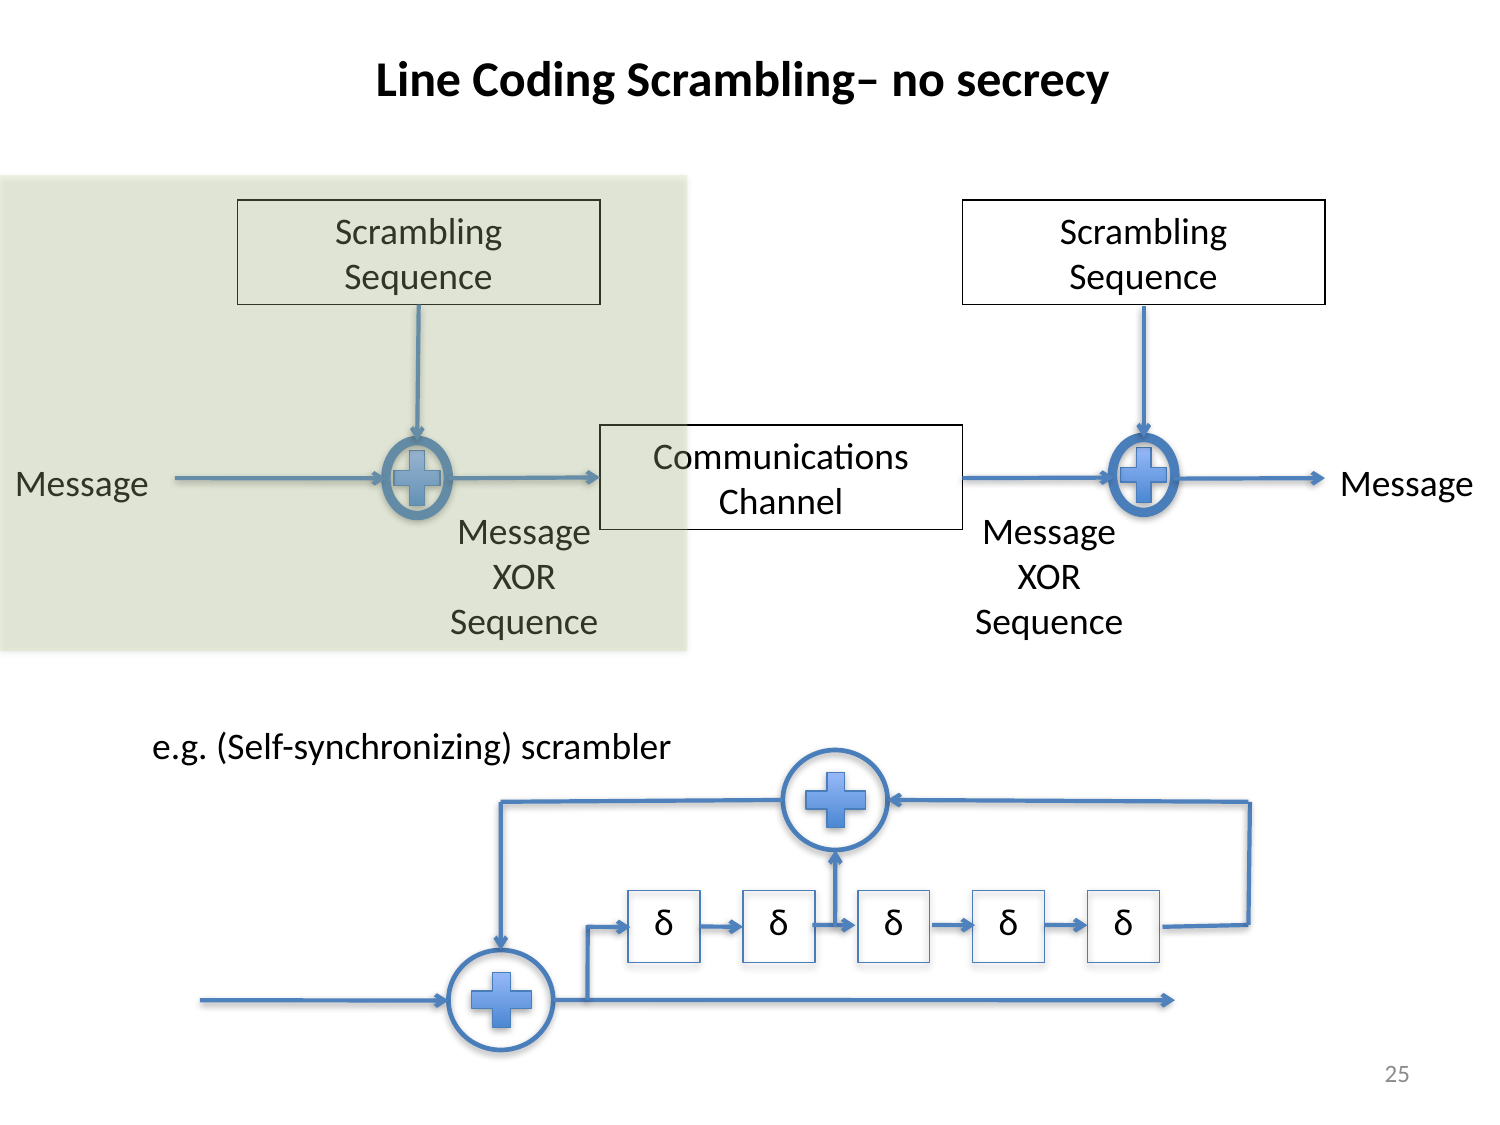

Line Coding Scrambling– no secrecy

Scrambling
Sequence
Scrambling
Sequence
Communications
Channel

Message
Message
Message
XOR
Sequence
Message
XOR
Sequence
e.g. (Self-synchronizing) scrambler

δ

δ

δ

δ

δ

25